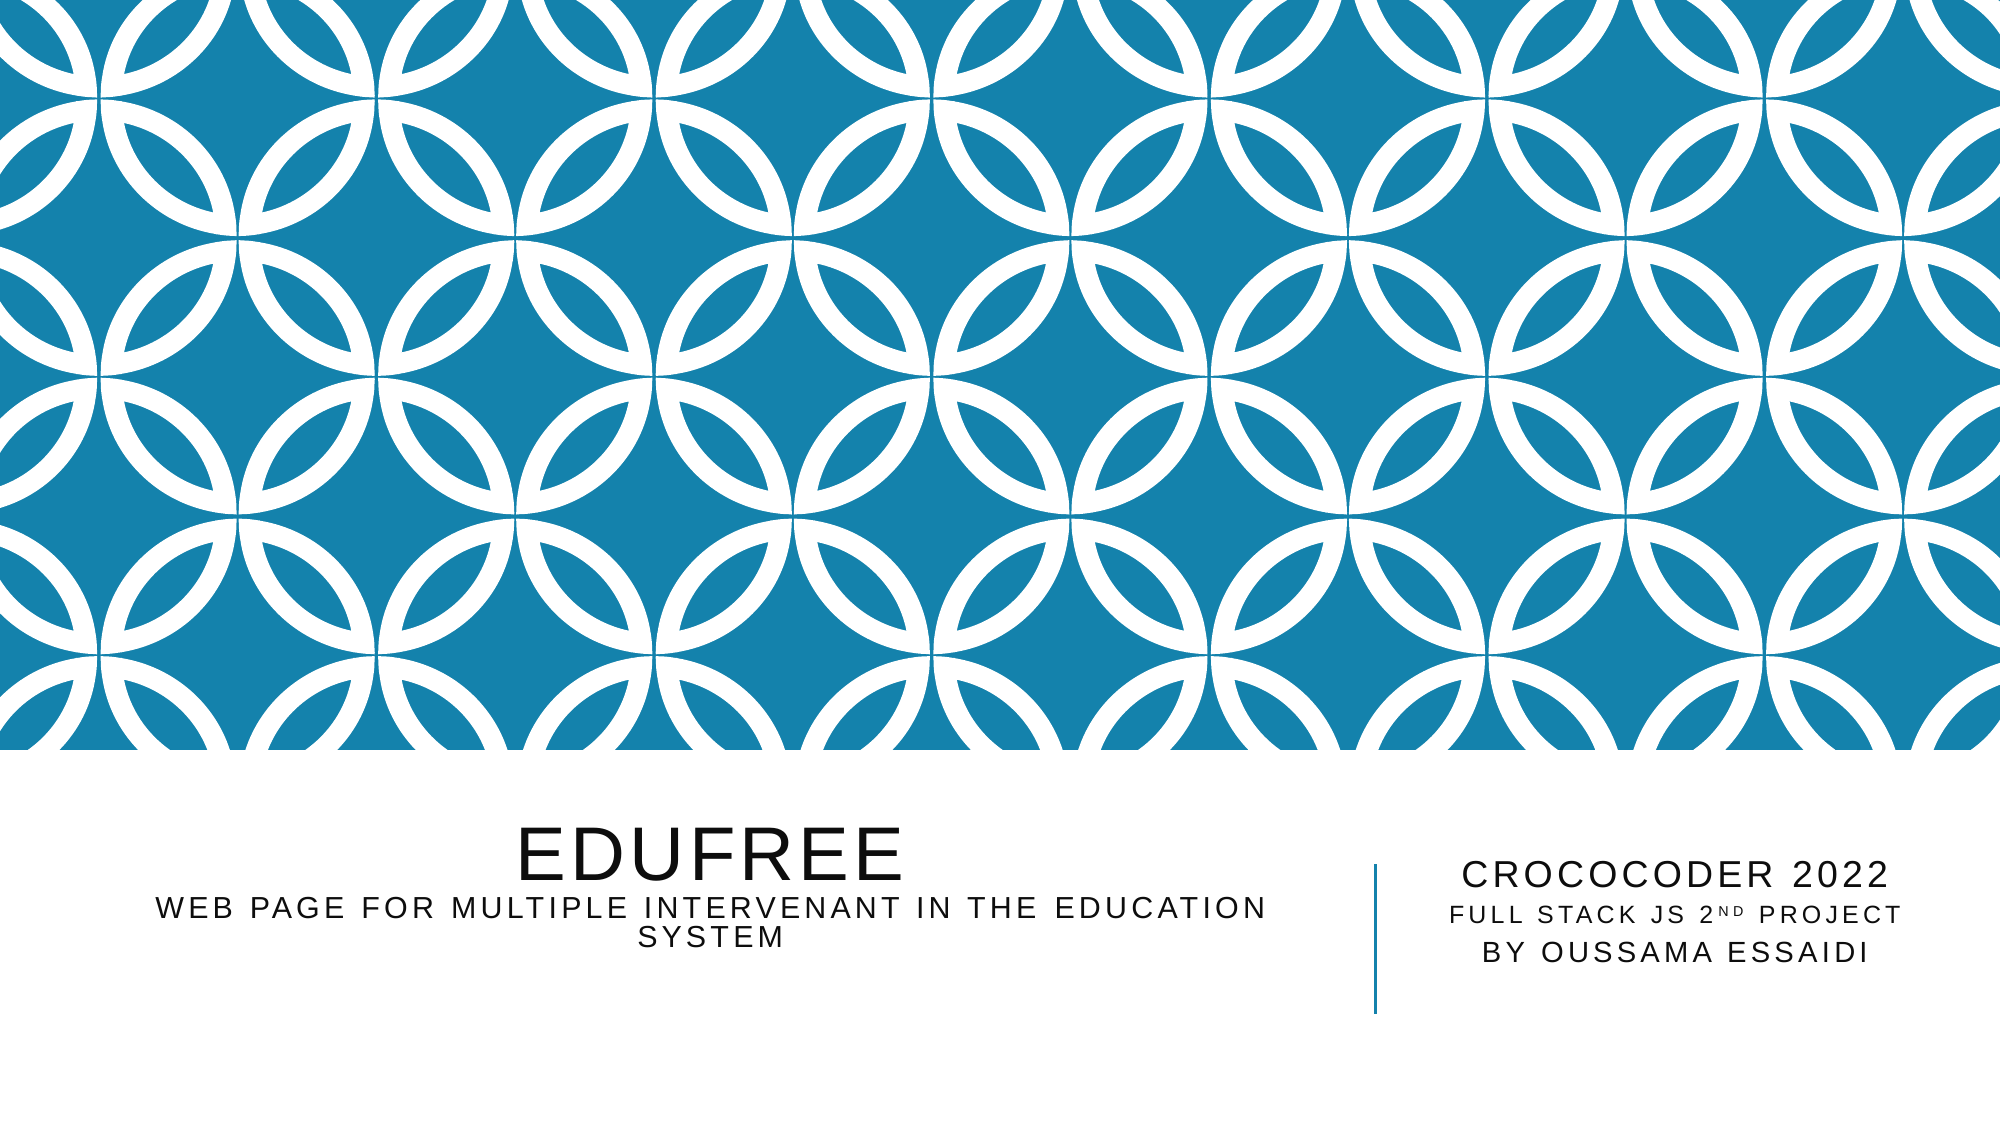

# edufree WEB PAGE FOR multiple intervenant in the education system
Crococoder 2022
Full stack JS 2nd project
By oussama essaidi